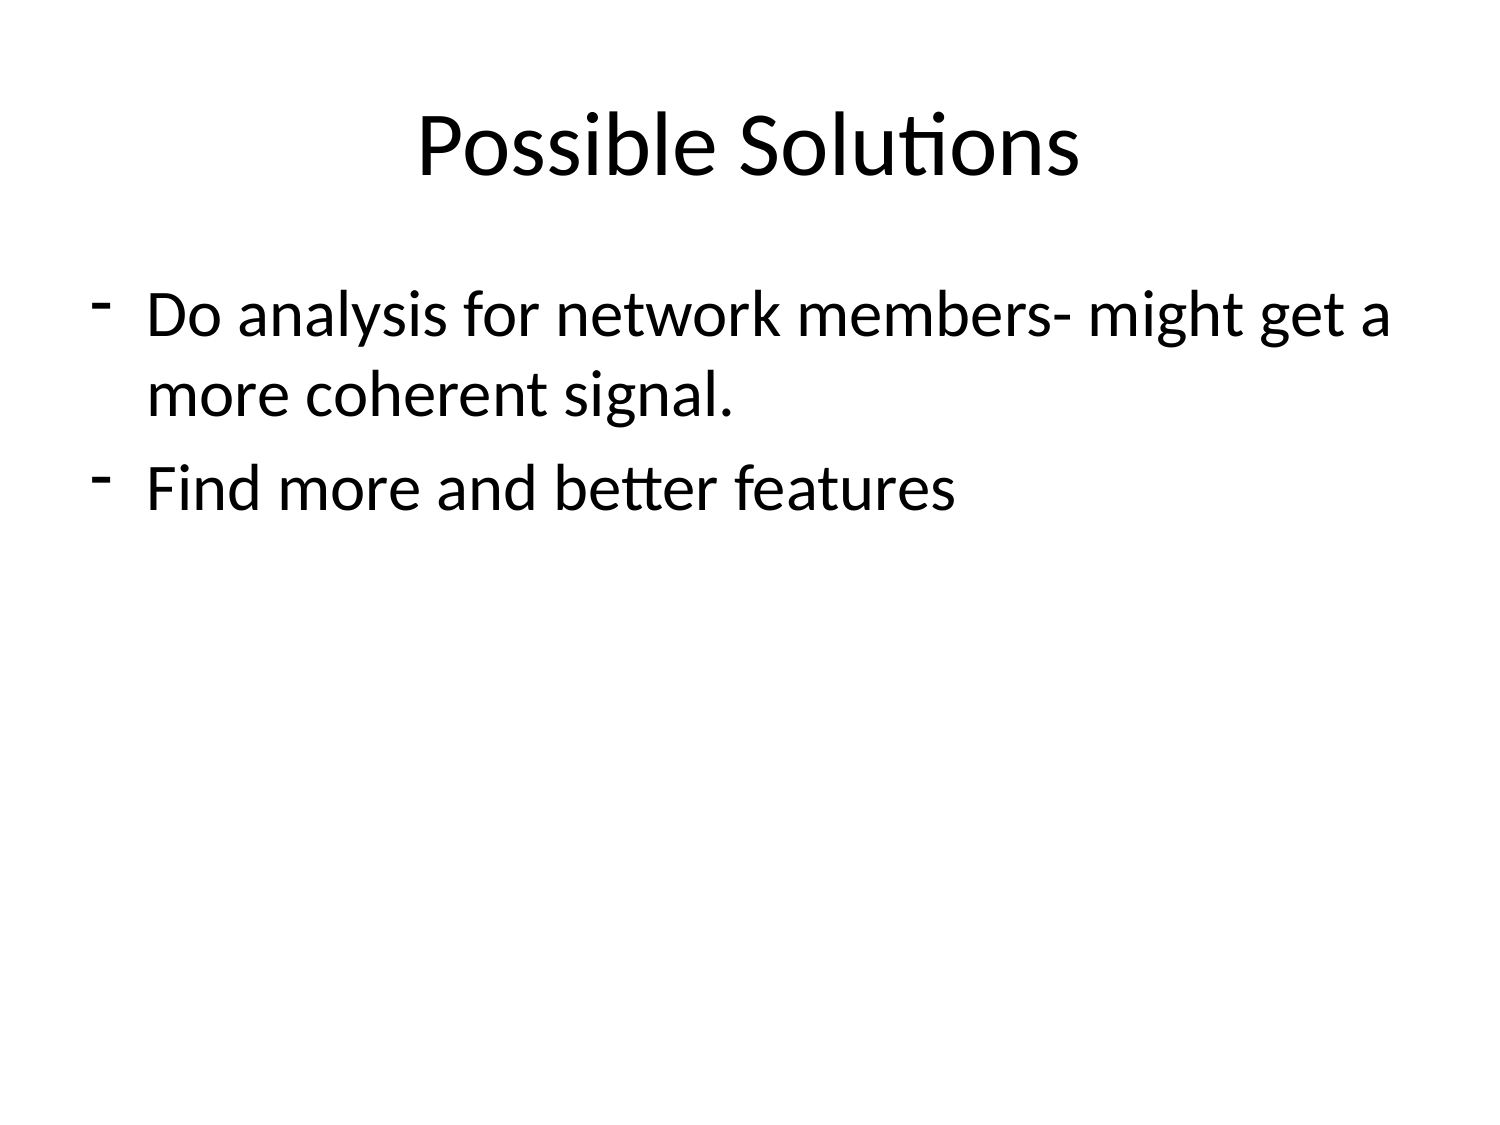

# Possible Solutions
Do analysis for network members- might get a more coherent signal.
Find more and better features